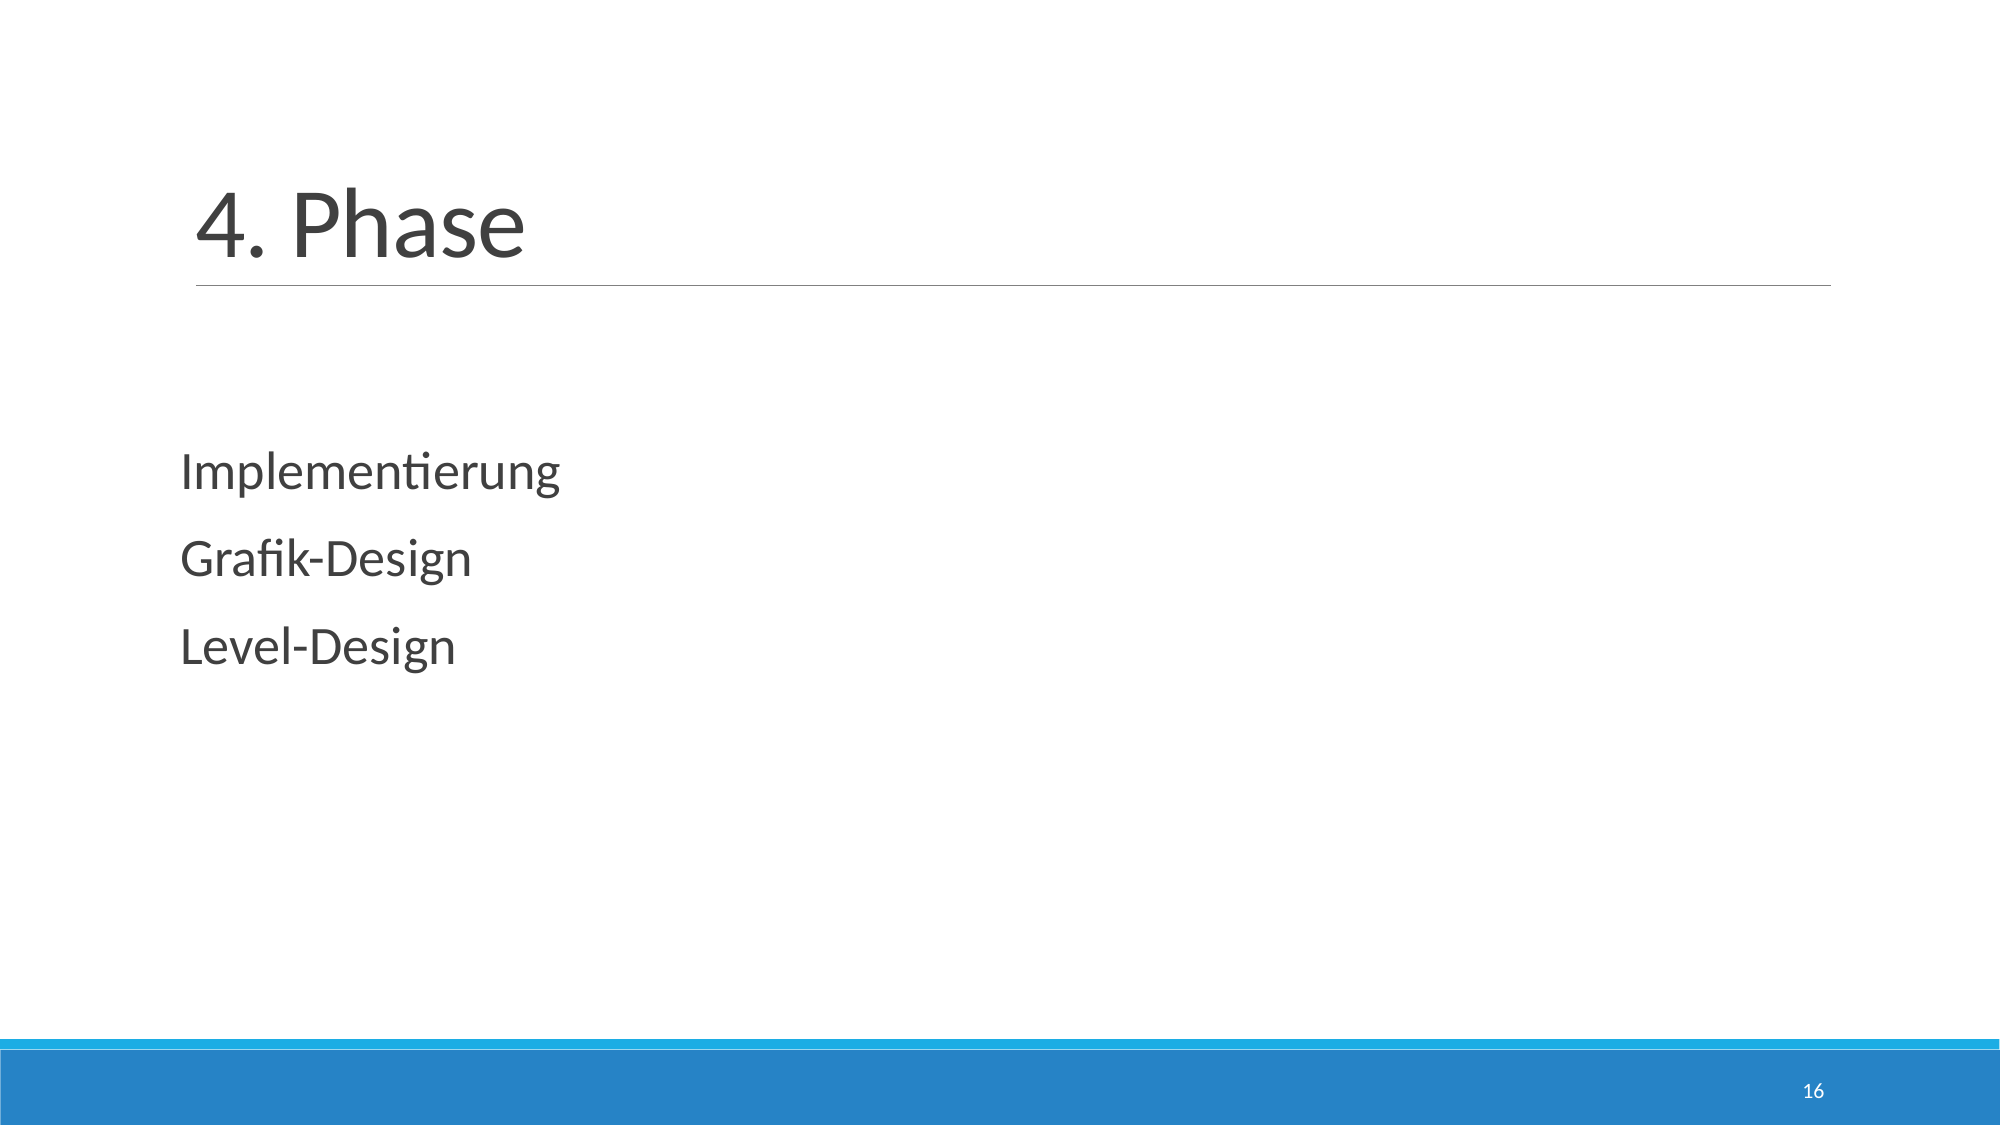

# 4. Phase
Implementierung
Grafik-Design
Level-Design

16